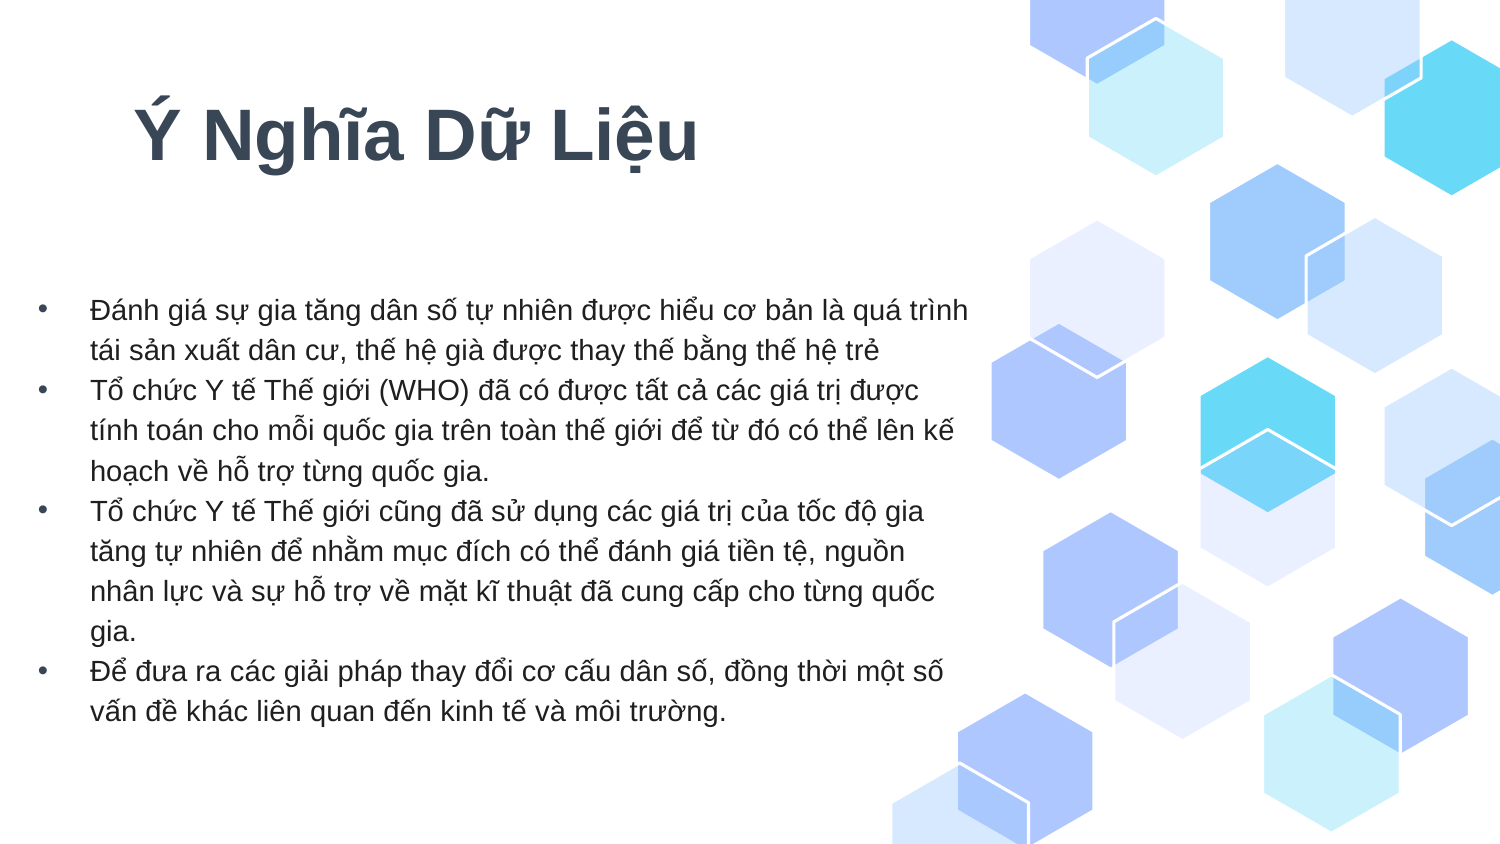

# Ý Nghĩa Dữ Liệu
Đánh giá sự gia tăng dân số tự nhiên được hiểu cơ bản là quá trình tái sản xuất dân cư, thế hệ già được thay thế bằng thế hệ trẻ
Tổ chức Y tế Thế giới (WHO) đã có được tất cả các giá trị được tính toán cho mỗi quốc gia trên toàn thế giới để từ đó có thể lên kế hoạch về hỗ trợ từng quốc gia.
Tổ chức Y tế Thế giới cũng đã sử dụng các giá trị của tốc độ gia tăng tự nhiên để nhằm mục đích có thể đánh giá tiền tệ, nguồn nhân lực và sự hỗ trợ về mặt kĩ thuật đã cung cấp cho từng quốc gia.
Để đưa ra các giải pháp thay đổi cơ cấu dân số, đồng thời một số vấn đề khác liên quan đến kinh tế và môi trường.